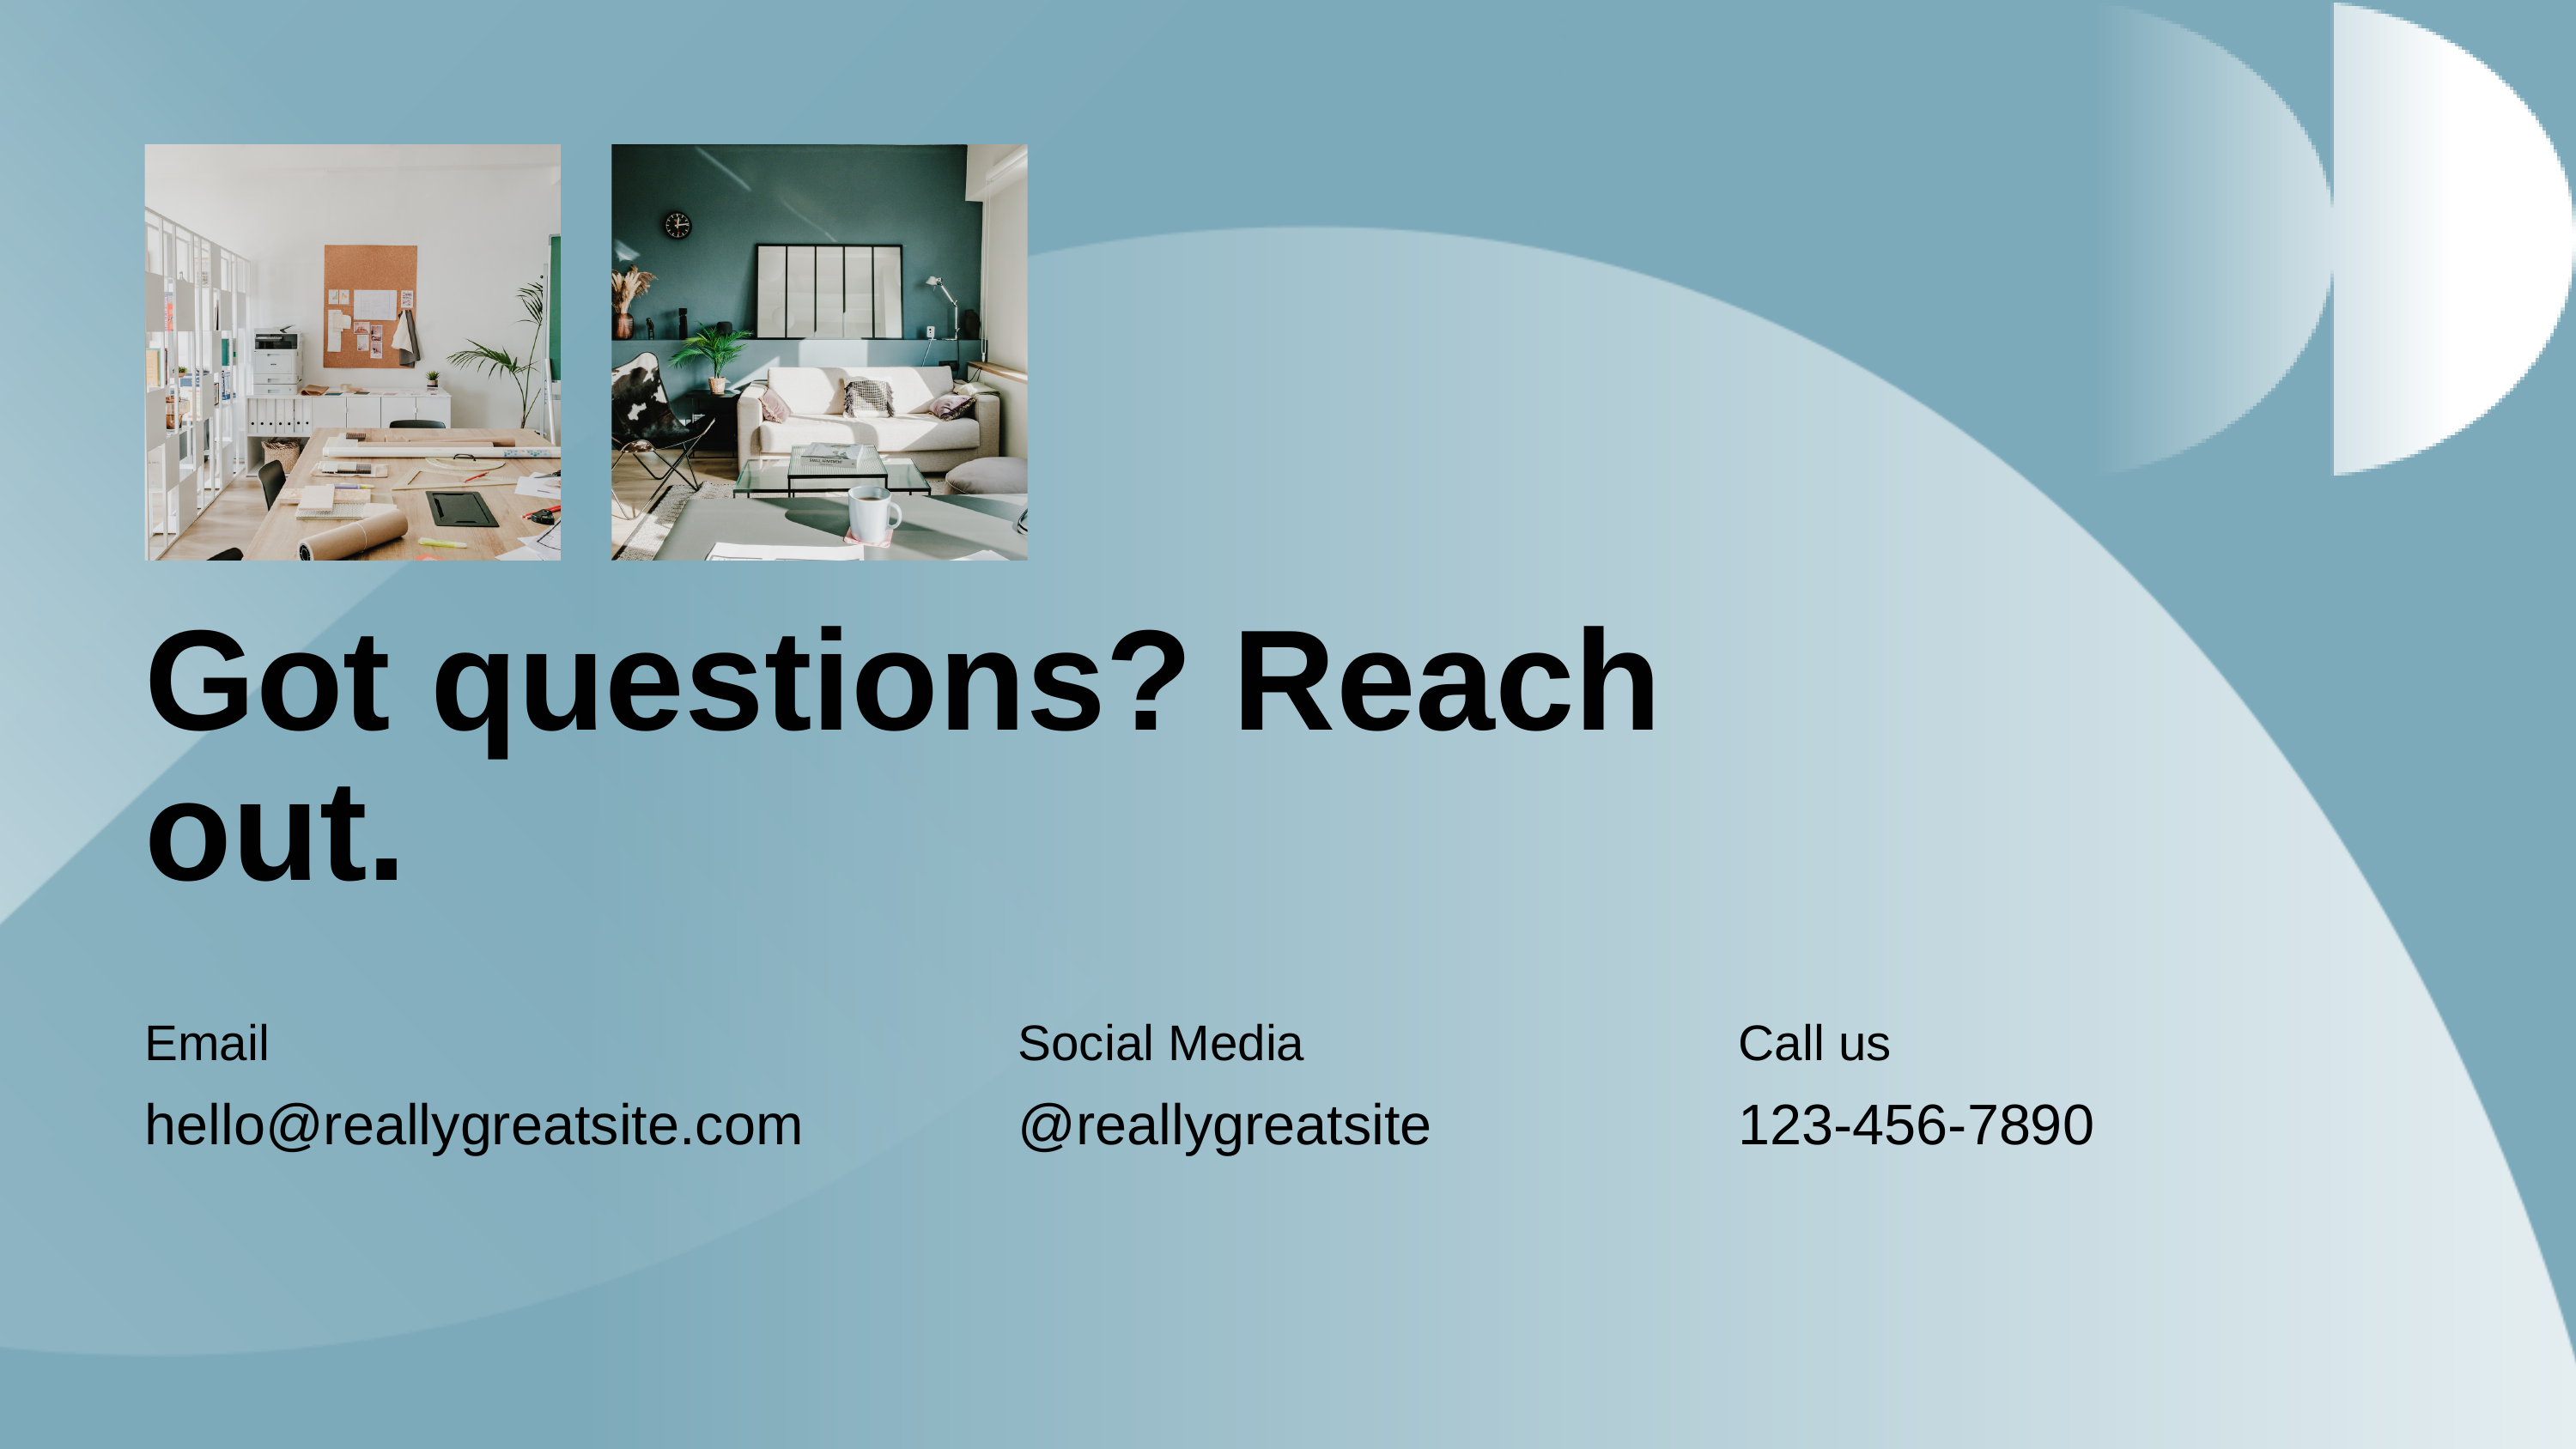

Got questions? Reach out.
Email
Social Media
Call us
hello@reallygreatsite.com
@reallygreatsite
123-456-7890